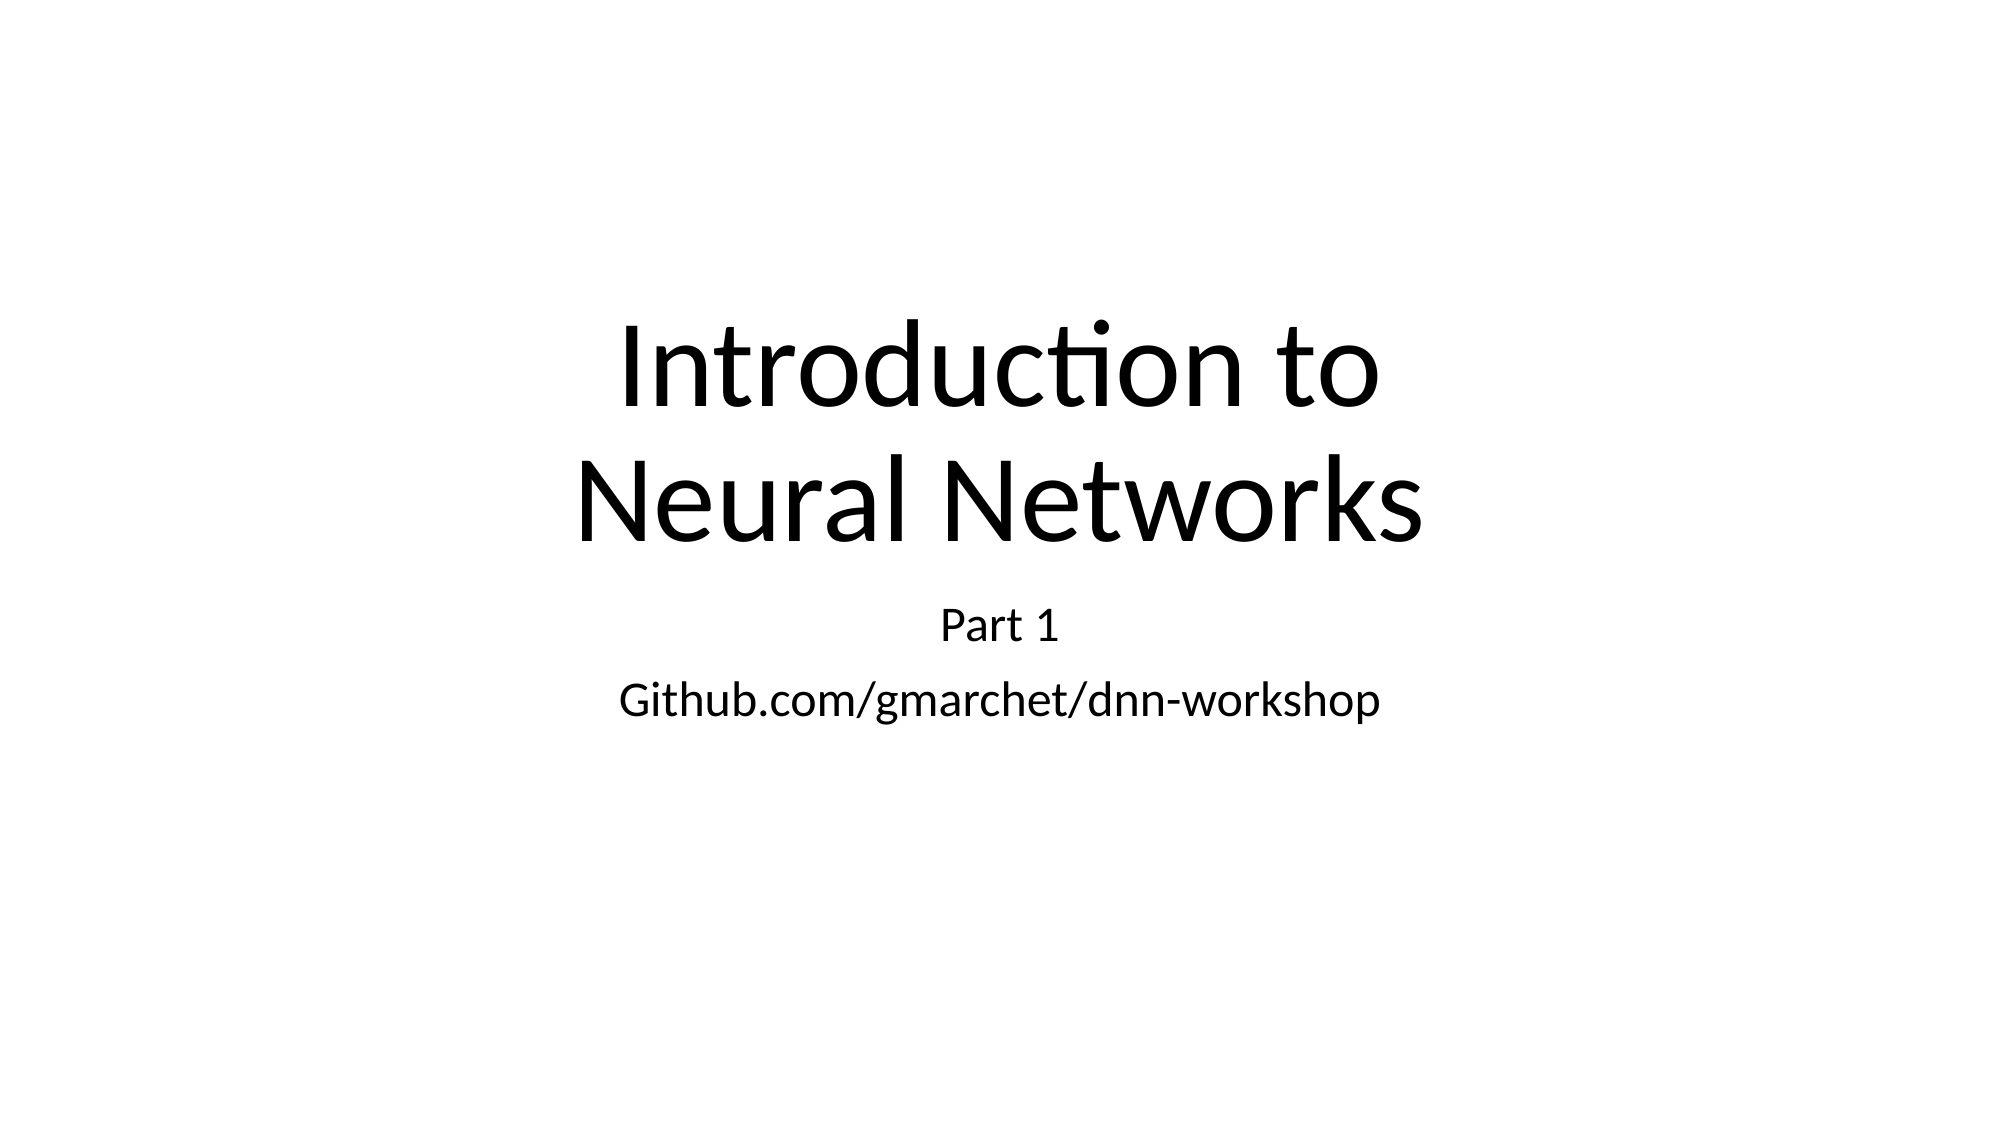

# Introduction to Neural Networks
Part 1
Github.com/gmarchet/dnn-workshop